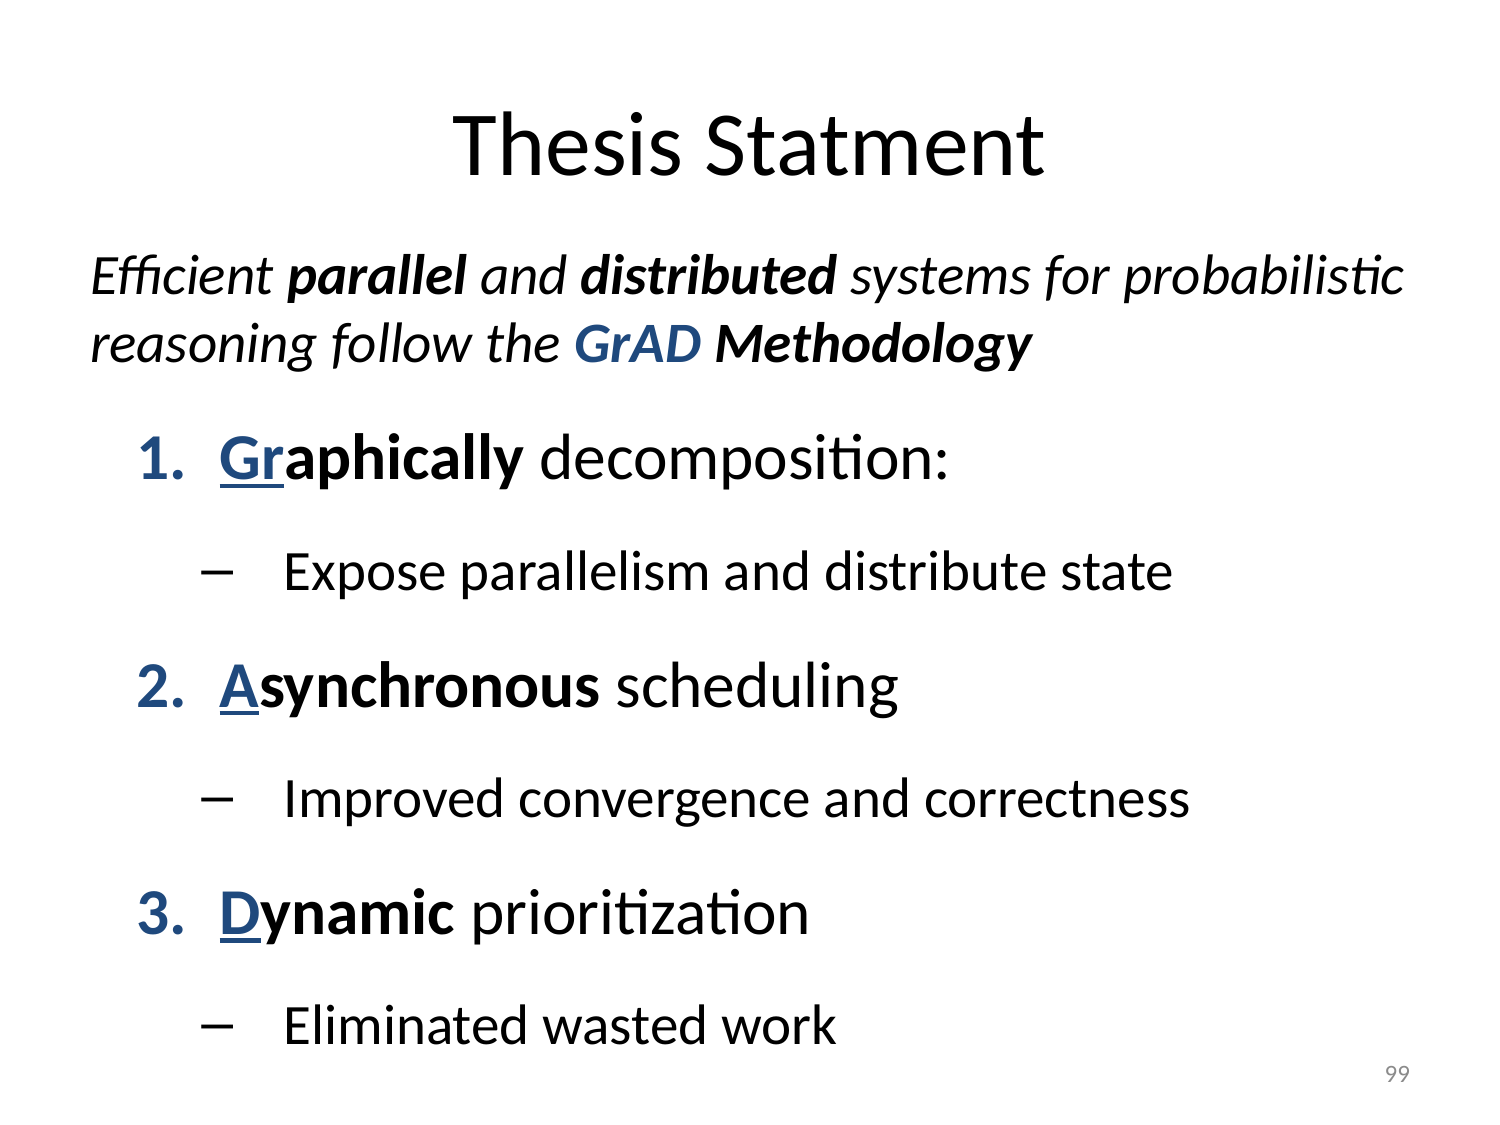

# Thesis Statment
Efficient parallel and distributed systems for probabilistic reasoning follow the GrAD Methodology
Graphically decomposition:
Expose parallelism and distribute state
Asynchronous scheduling
Improved convergence and correctness
Dynamic prioritization
Eliminated wasted work
99